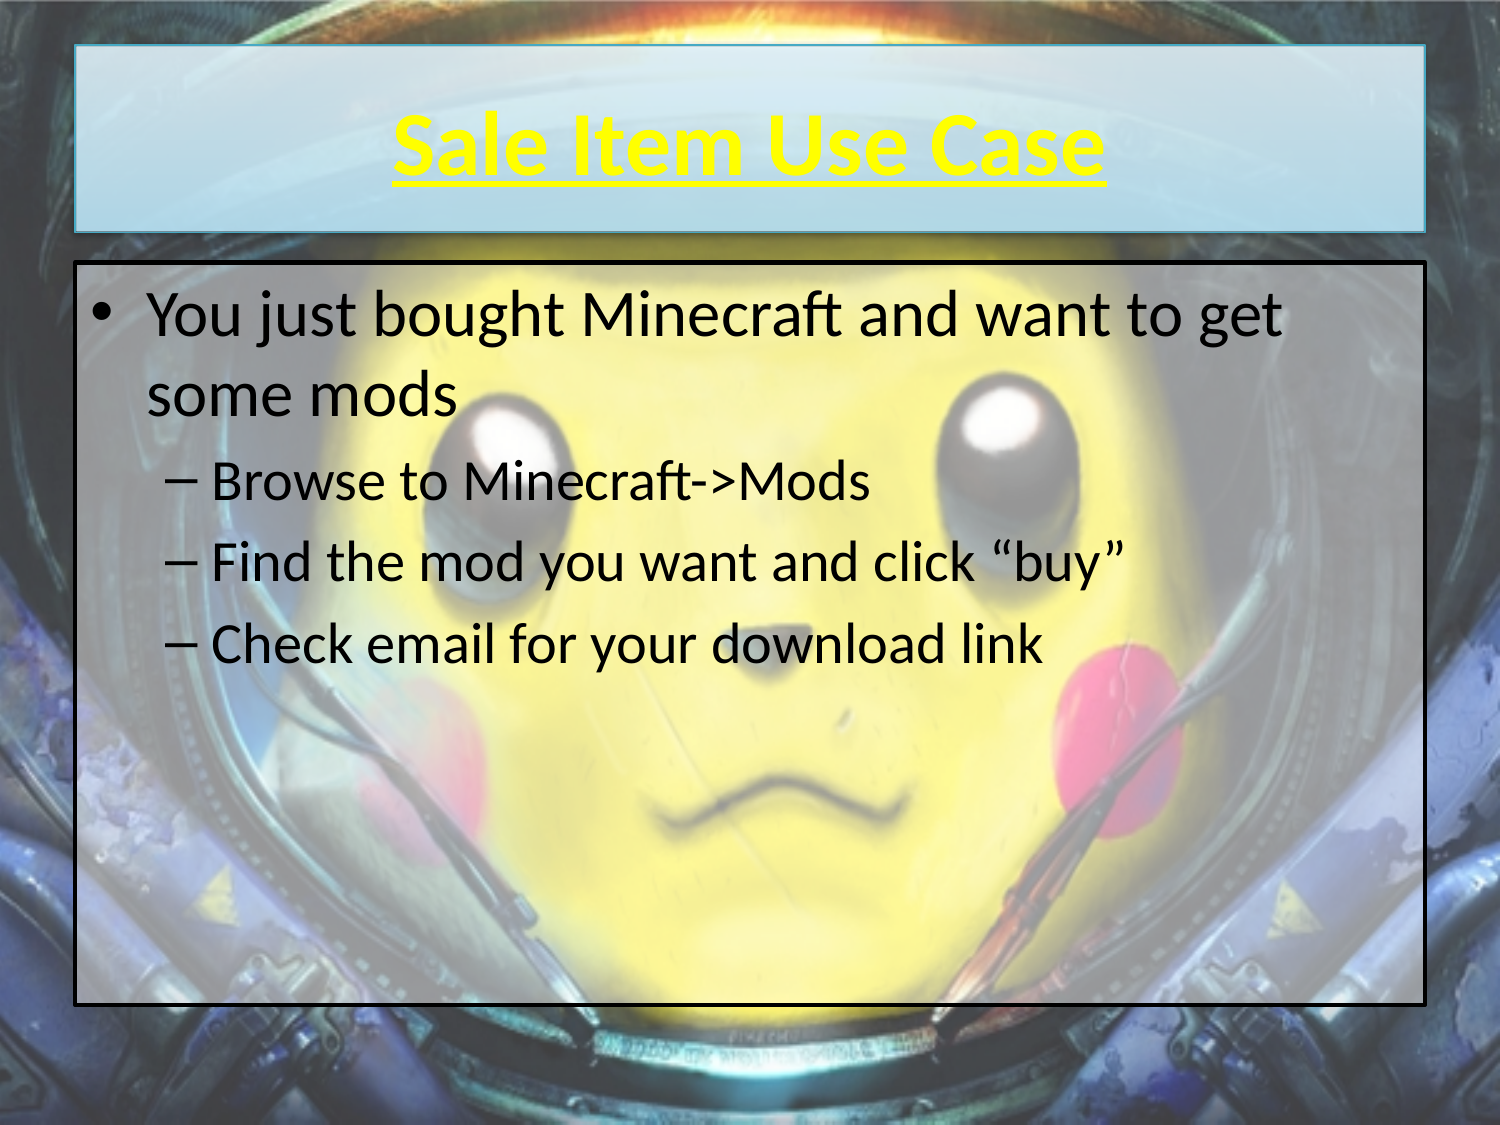

# Sale Item Use Case
You just bought Minecraft and want to get some mods
Browse to Minecraft->Mods
Find the mod you want and click “buy”
Check email for your download link